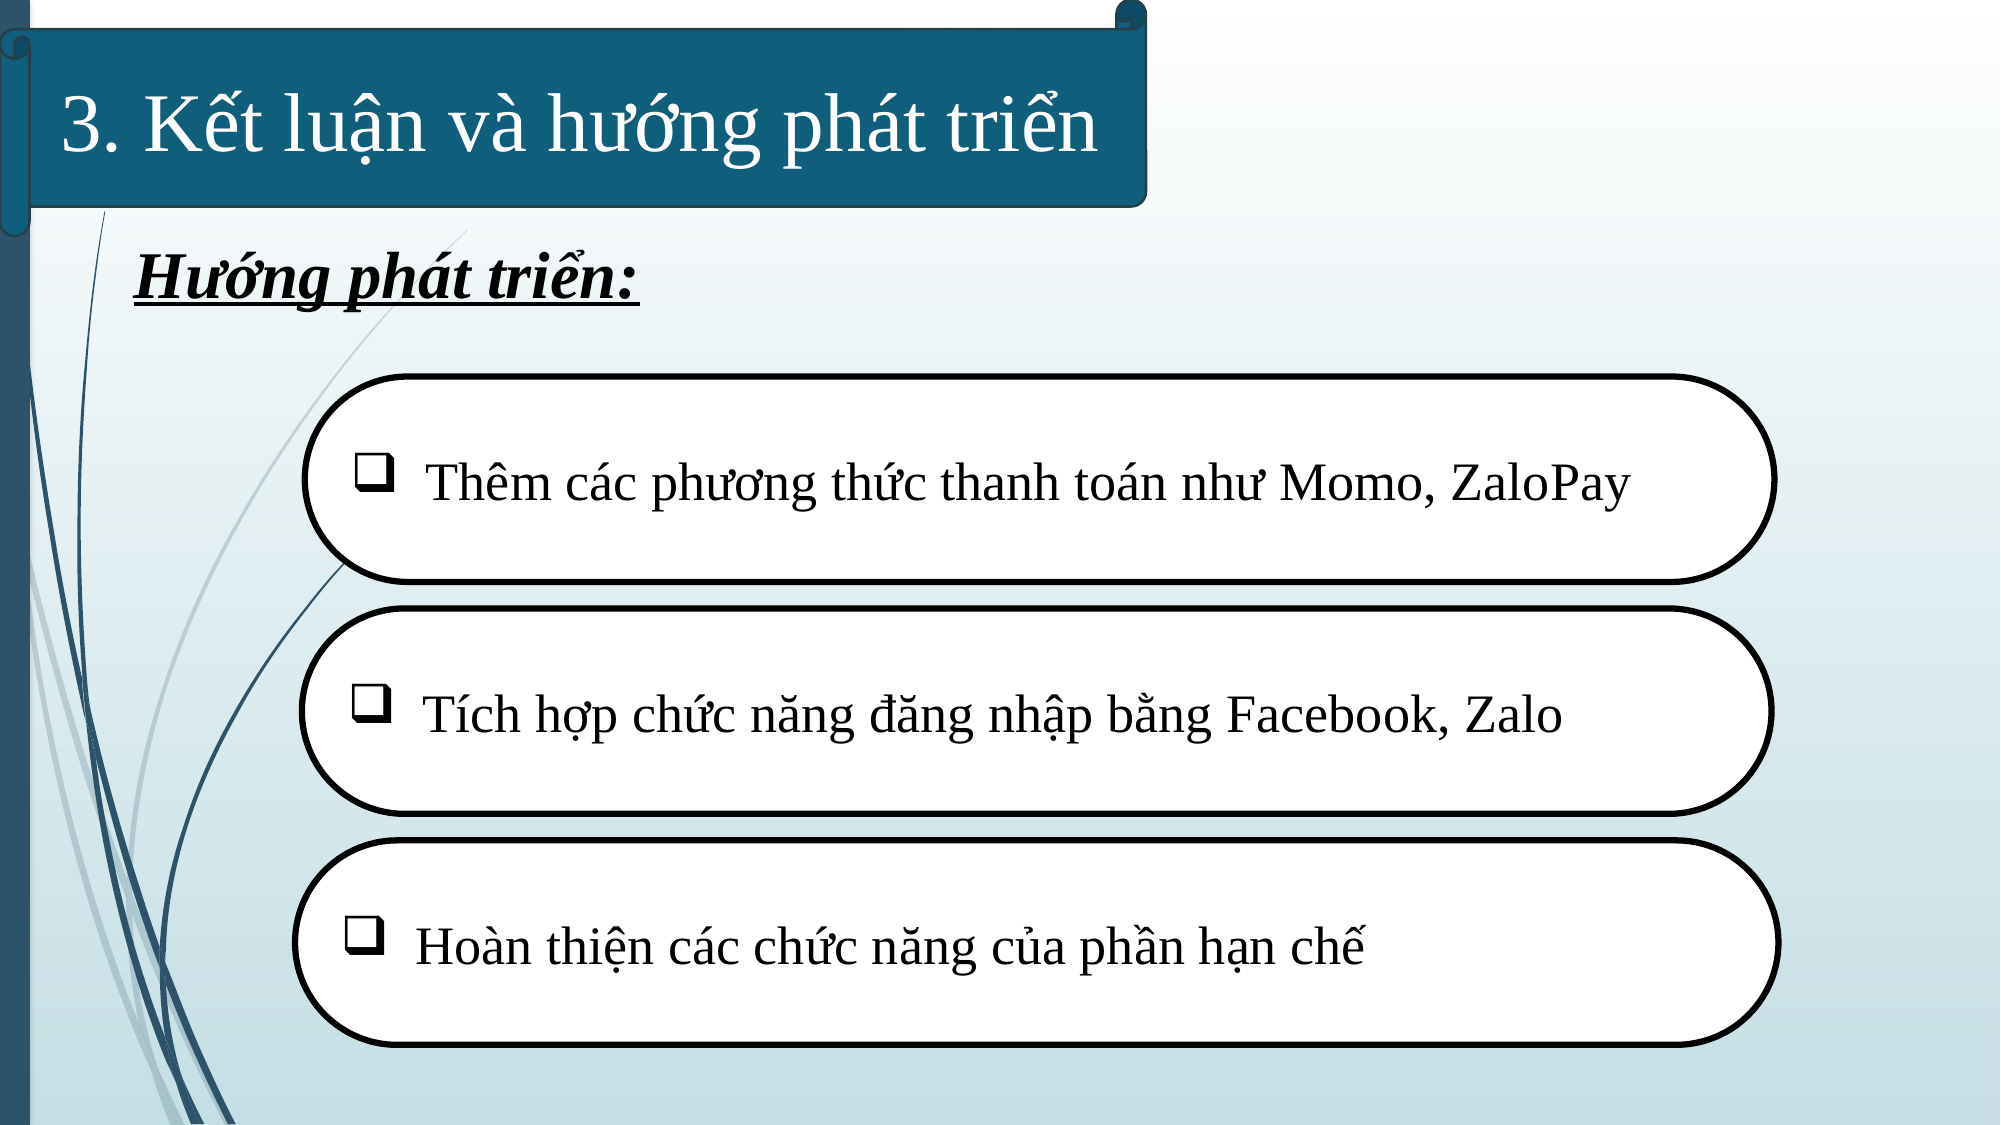

# Nội Dung
3. Kết luận và hướng phát triển
Hướng phát triển:

Thêm các phương thức thanh toán như Momo, ZaloPay
Tích hợp chức năng đăng nhập bằng Facebook, Zalo
Hoàn thiện các chức năng của phần hạn chế
23